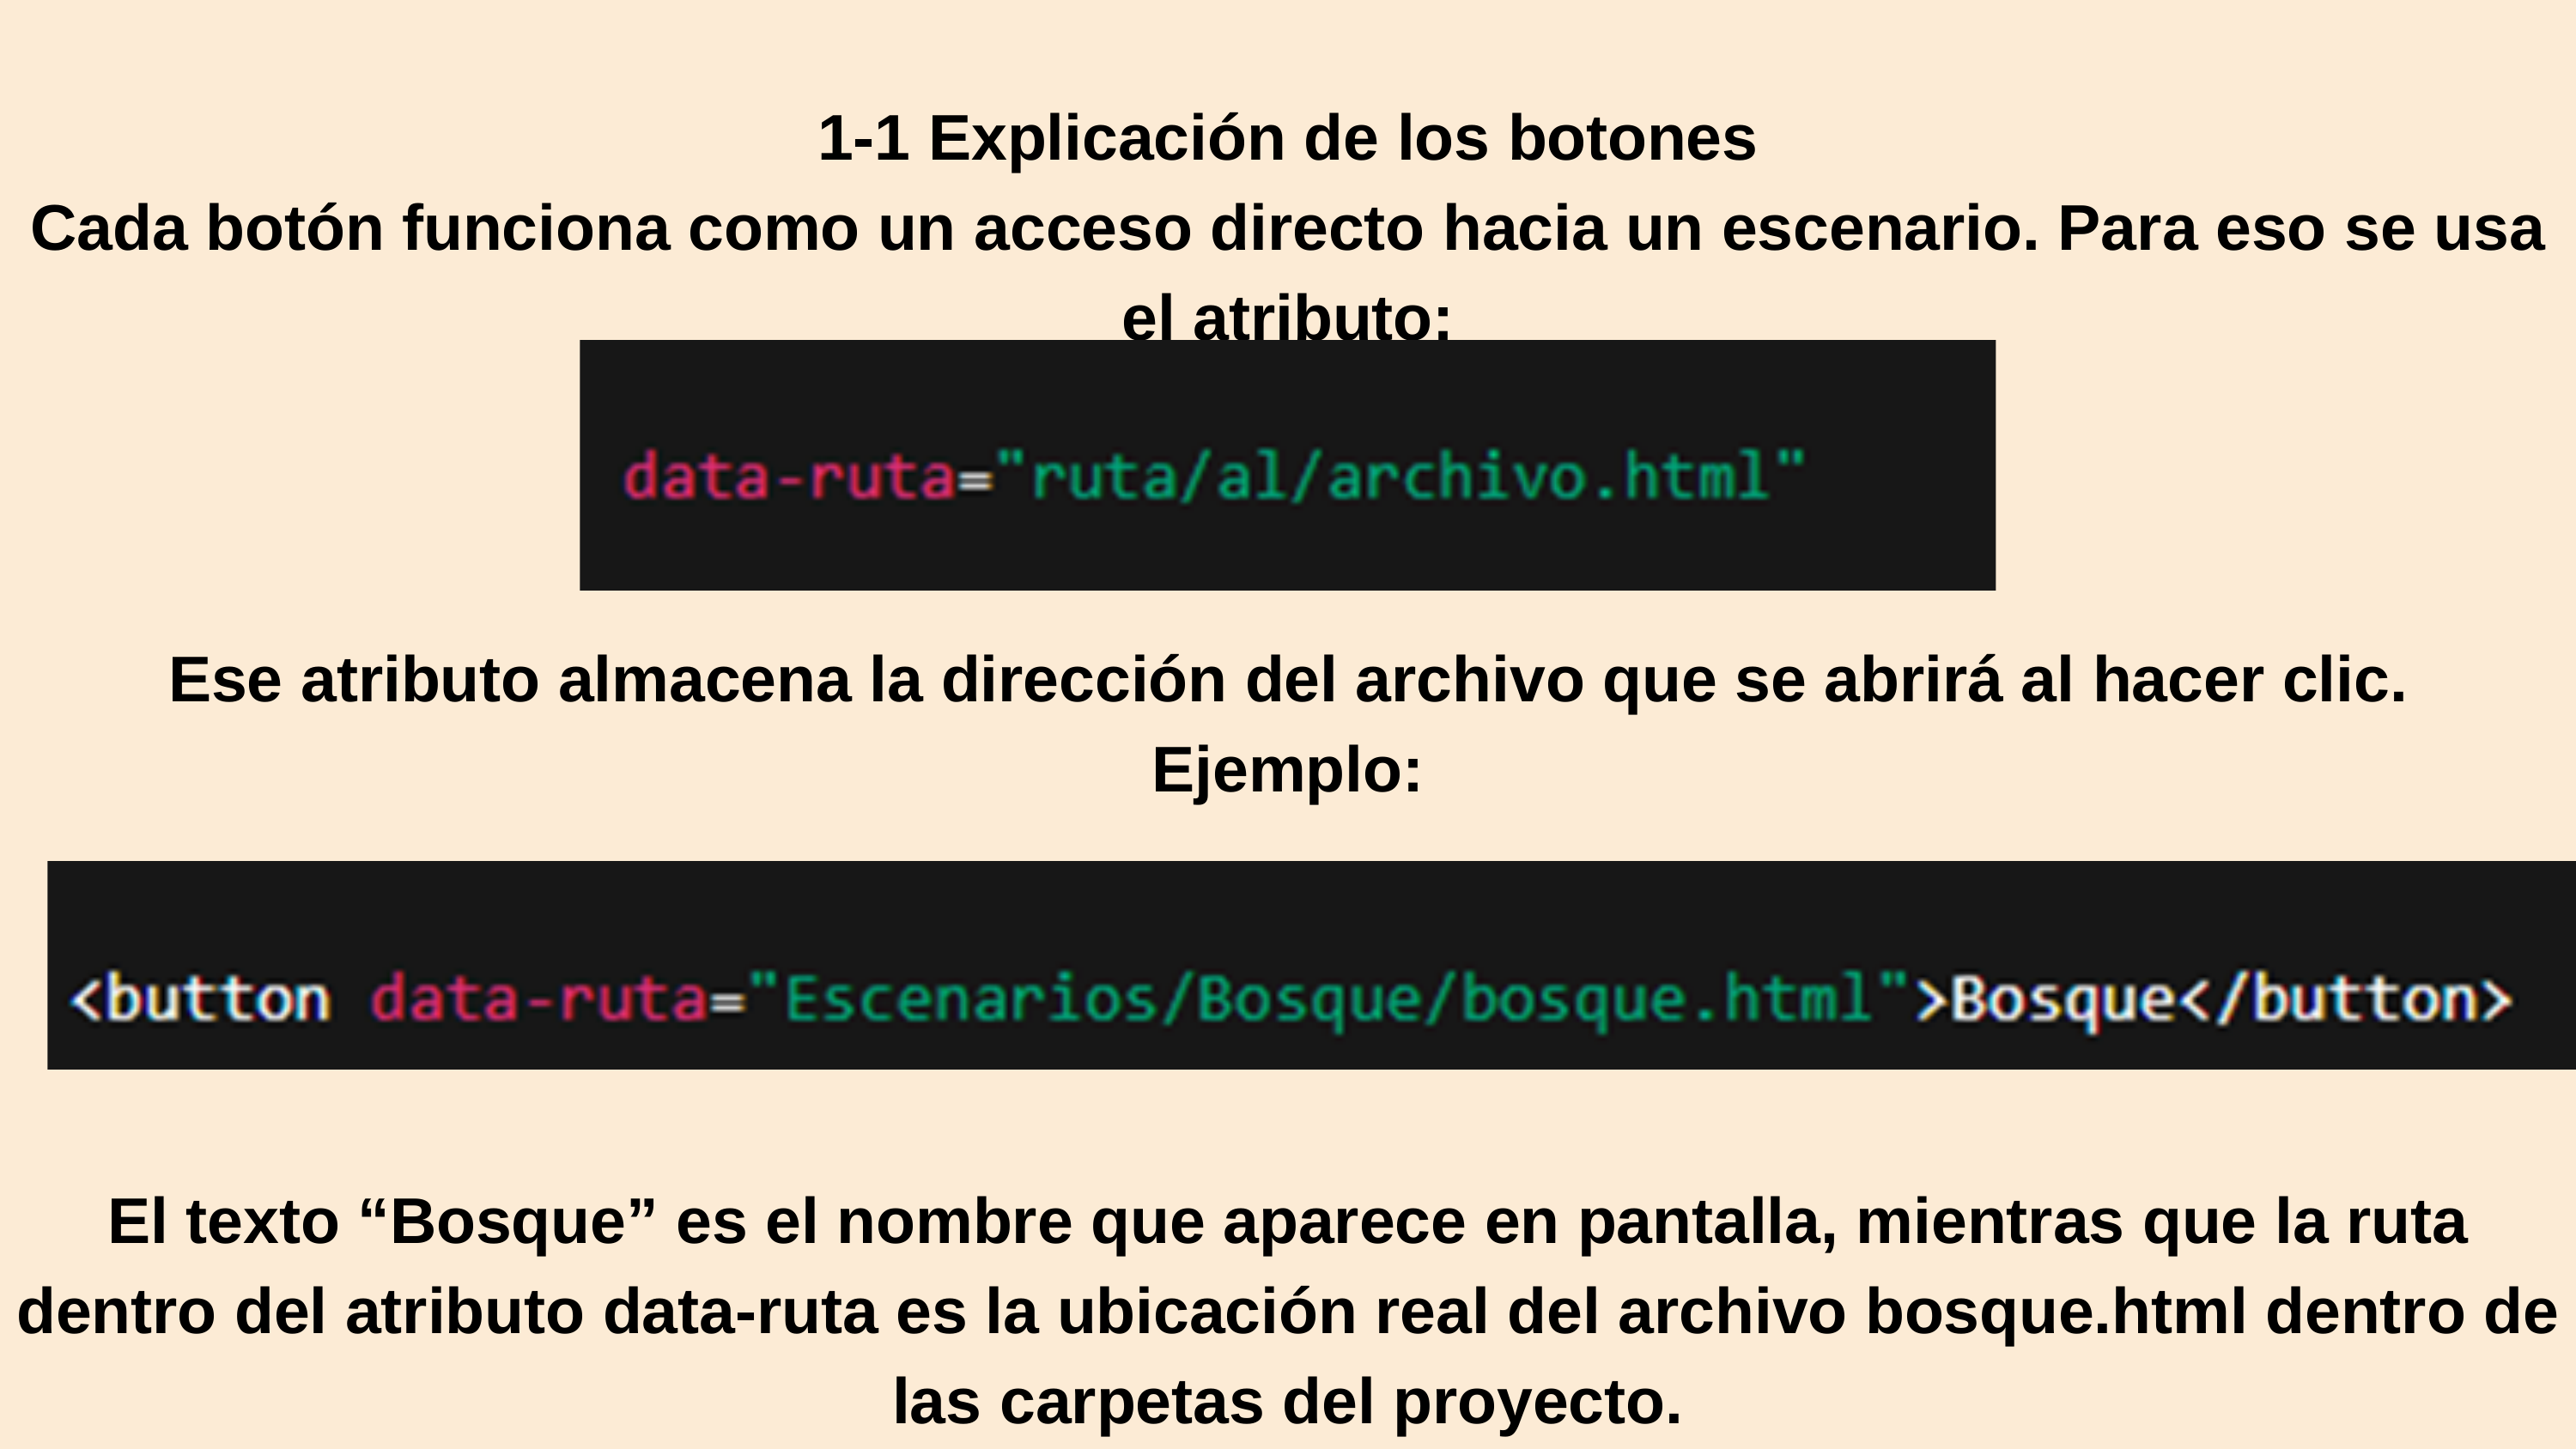

1-1 Explicación de los botones
Cada botón funciona como un acceso directo hacia un escenario. Para eso se usa el atributo:

Ese atributo almacena la dirección del archivo que se abrirá al hacer clic.
Ejemplo:

El texto “Bosque” es el nombre que aparece en pantalla, mientras que la ruta dentro del atributo data-ruta es la ubicación real del archivo bosque.html dentro de las carpetas del proyecto.

 cada uno. Es eficiente, limpio y fácil de mantener.